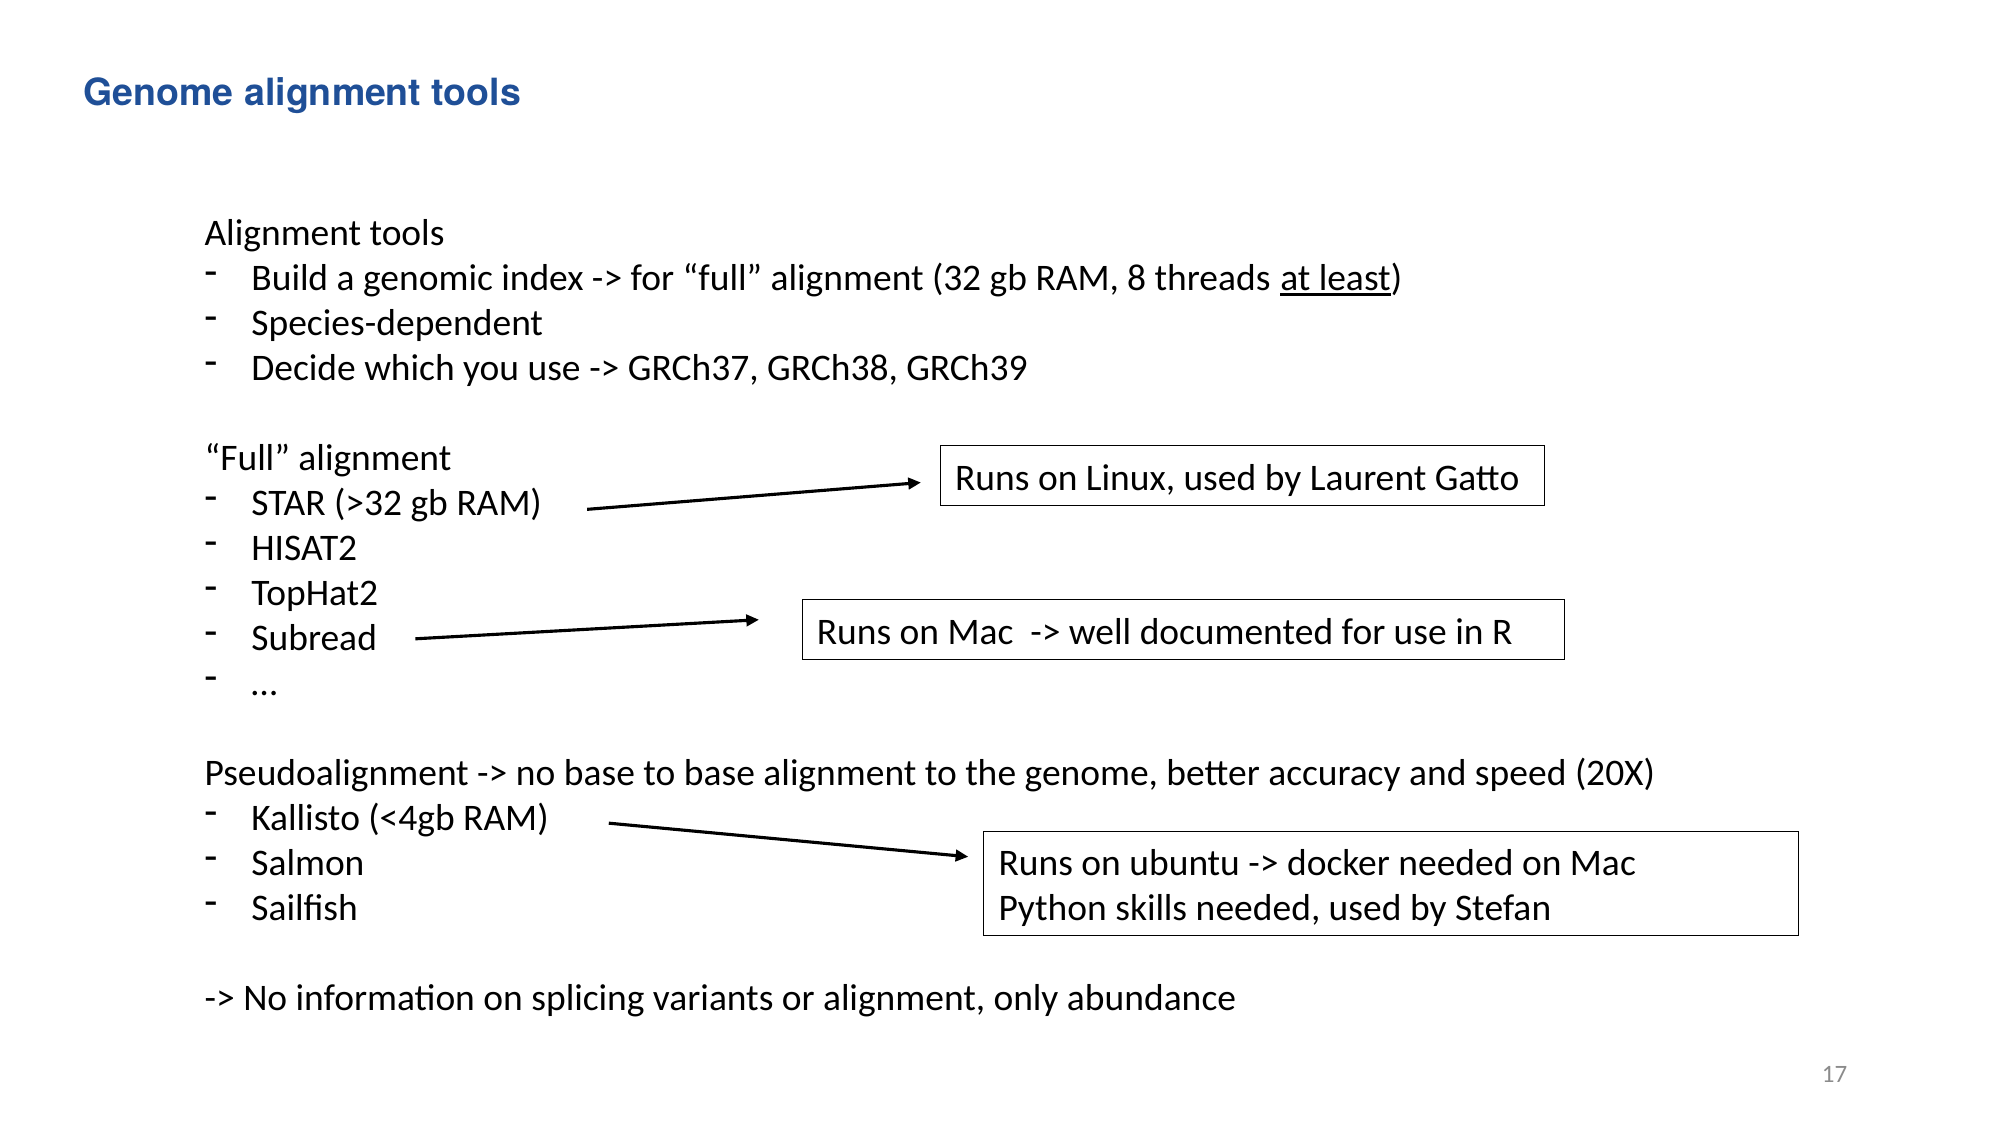

Genome alignment tools
Alignment tools
Build a genomic index -> for “full” alignment (32 gb RAM, 8 threads at least)
Species-dependent
Decide which you use -> GRCh37, GRCh38, GRCh39

“Full” alignment
STAR (>32 gb RAM)
HISAT2
TopHat2
Subread
…

Pseudoalignment -> no base to base alignment to the genome, better accuracy and speed (20X)
Kallisto (<4gb RAM)
Salmon
Sailfish

-> No information on splicing variants or alignment, only abundance

Runs on Linux, used by Laurent Gatto
Runs on Mac  -> well documented for use in R
Runs on ubuntu -> docker needed on Mac
Python skills needed, used by Stefan
17